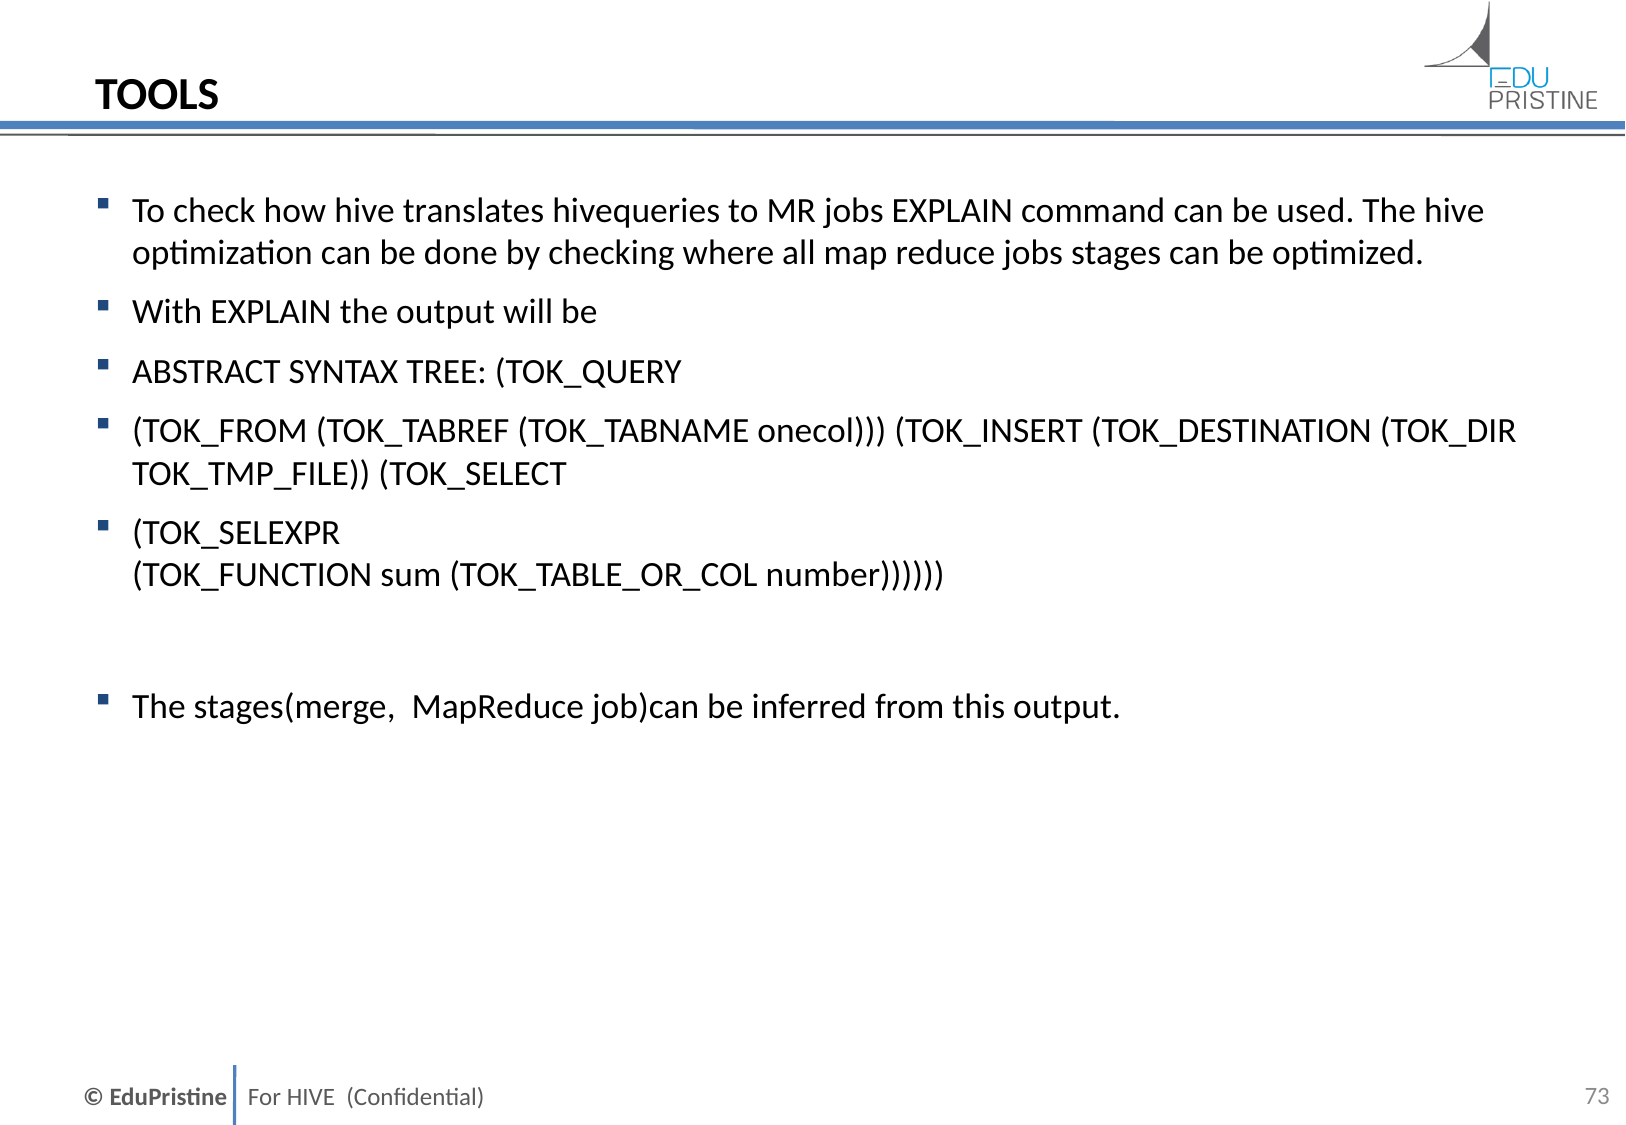

# TOOLS
To check how hive translates hivequeries to MR jobs EXPLAIN command can be used. The hive optimization can be done by checking where all map reduce jobs stages can be optimized.
With EXPLAIN the output will be
ABSTRACT SYNTAX TREE: (TOK_QUERY
(TOK_FROM (TOK_TABREF (TOK_TABNAME onecol))) (TOK_INSERT (TOK_DESTINATION (TOK_DIR TOK_TMP_FILE)) (TOK_SELECT
(TOK_SELEXPR
(TOK_FUNCTION sum (TOK_TABLE_OR_COL number))))))

The stages(merge,  MapReduce job)can be inferred from this output.
73